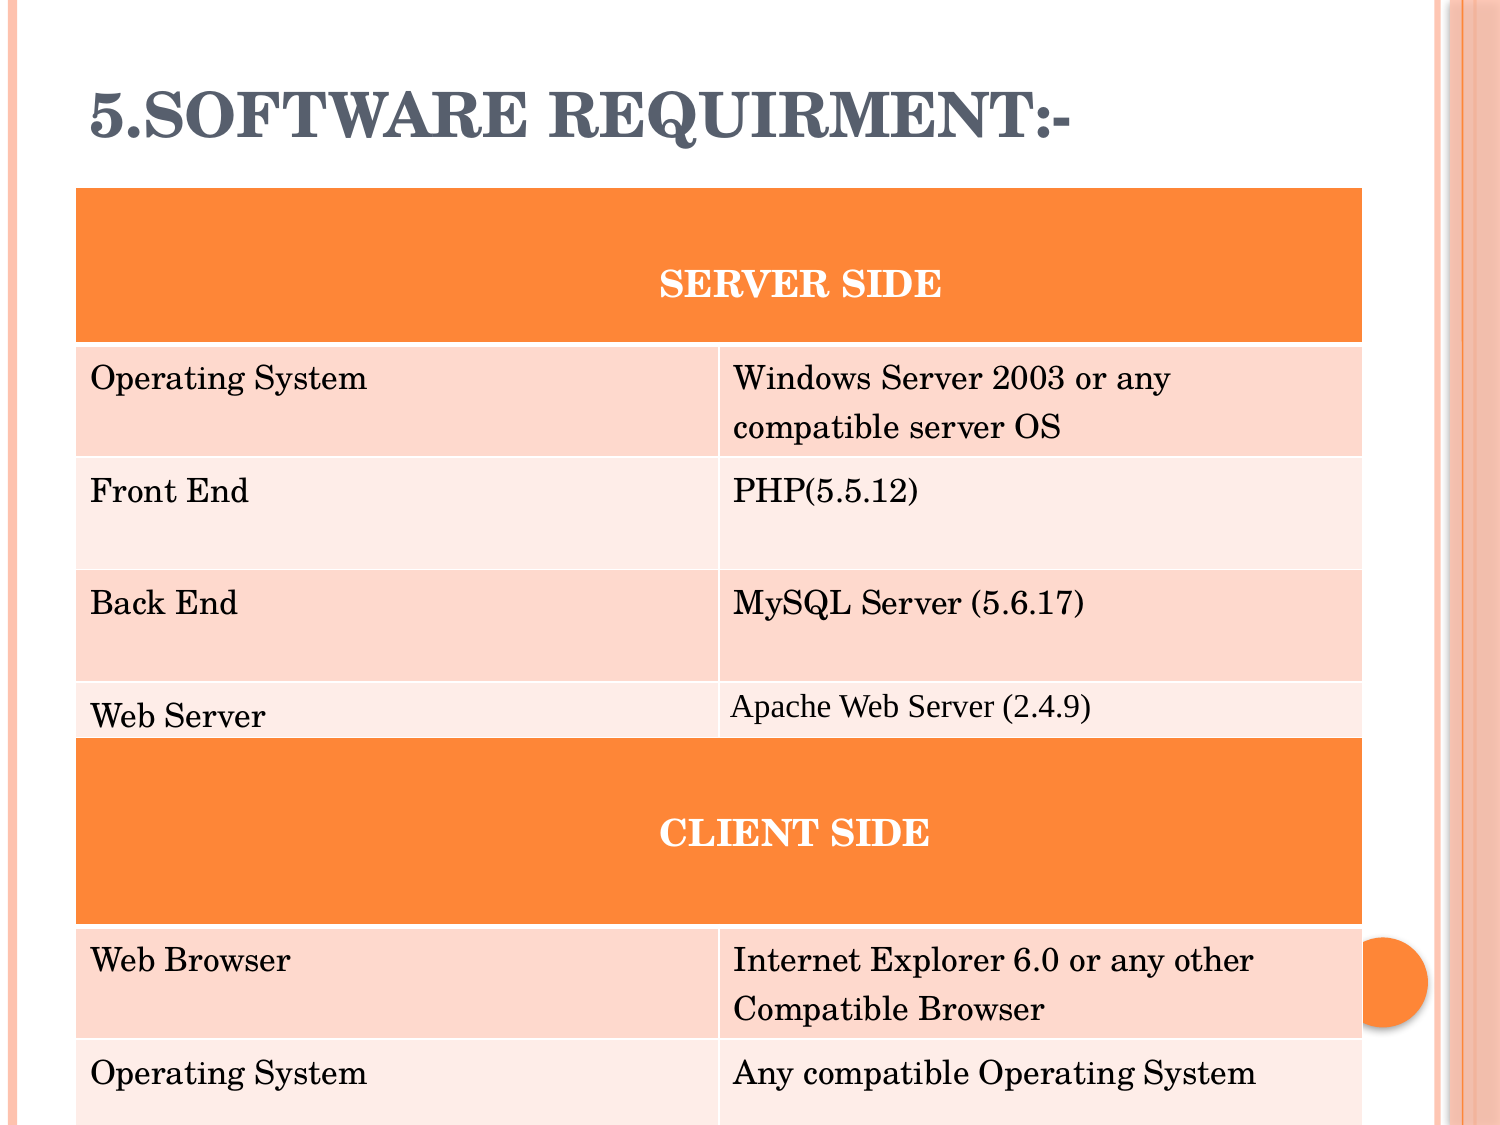

# 5.SOFTWARE REQUIRMENT:-
| SERVER SIDE |  |
| --- | --- |
| Operating System | Windows Server 2003 or any compatible server OS |
| Front End | PHP(5.5.12) |
| Back End | MySQL Server (5.6.17) |
| Web Server | Apache Web Server (2.4.9) |
| CLIENT SIDE |  |
| --- | --- |
| Web Browser | Internet Explorer 6.0 or any other Compatible Browser |
| Operating System | Any compatible Operating System |